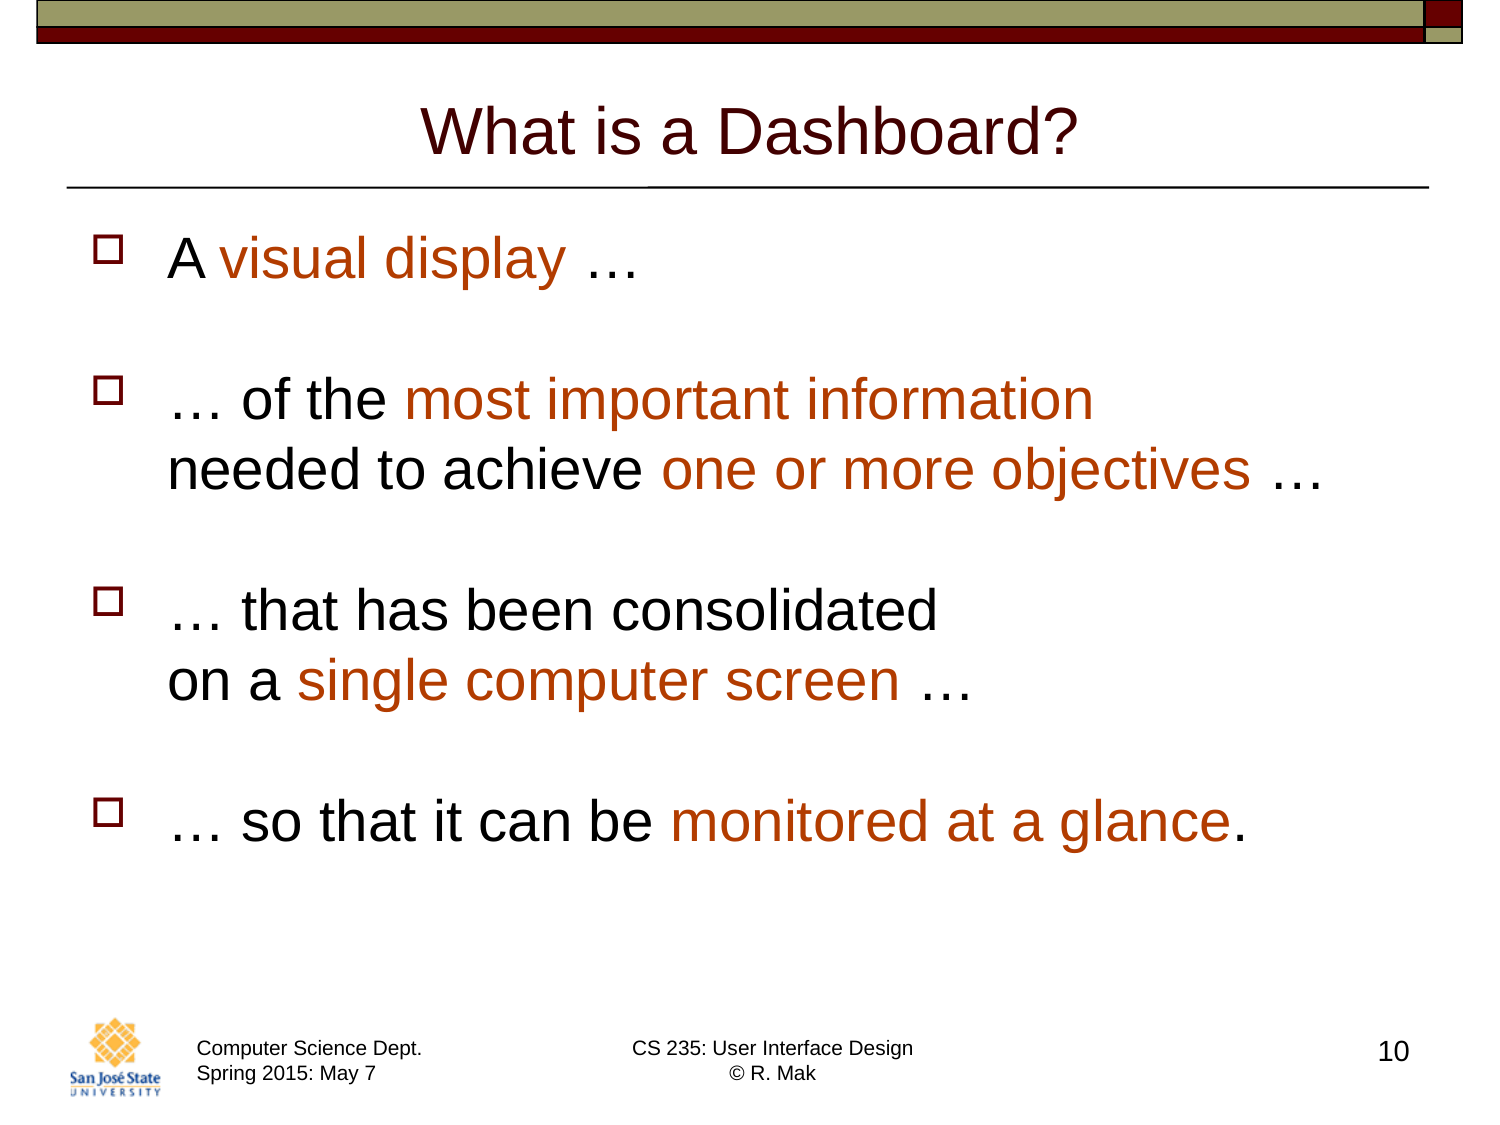

# What is a Dashboard?
A visual display …

… of the most important information
needed to achieve one or more objectives …

… that has been consolidated
on a single computer screen …

… so that it can be monitored at a glance.
10